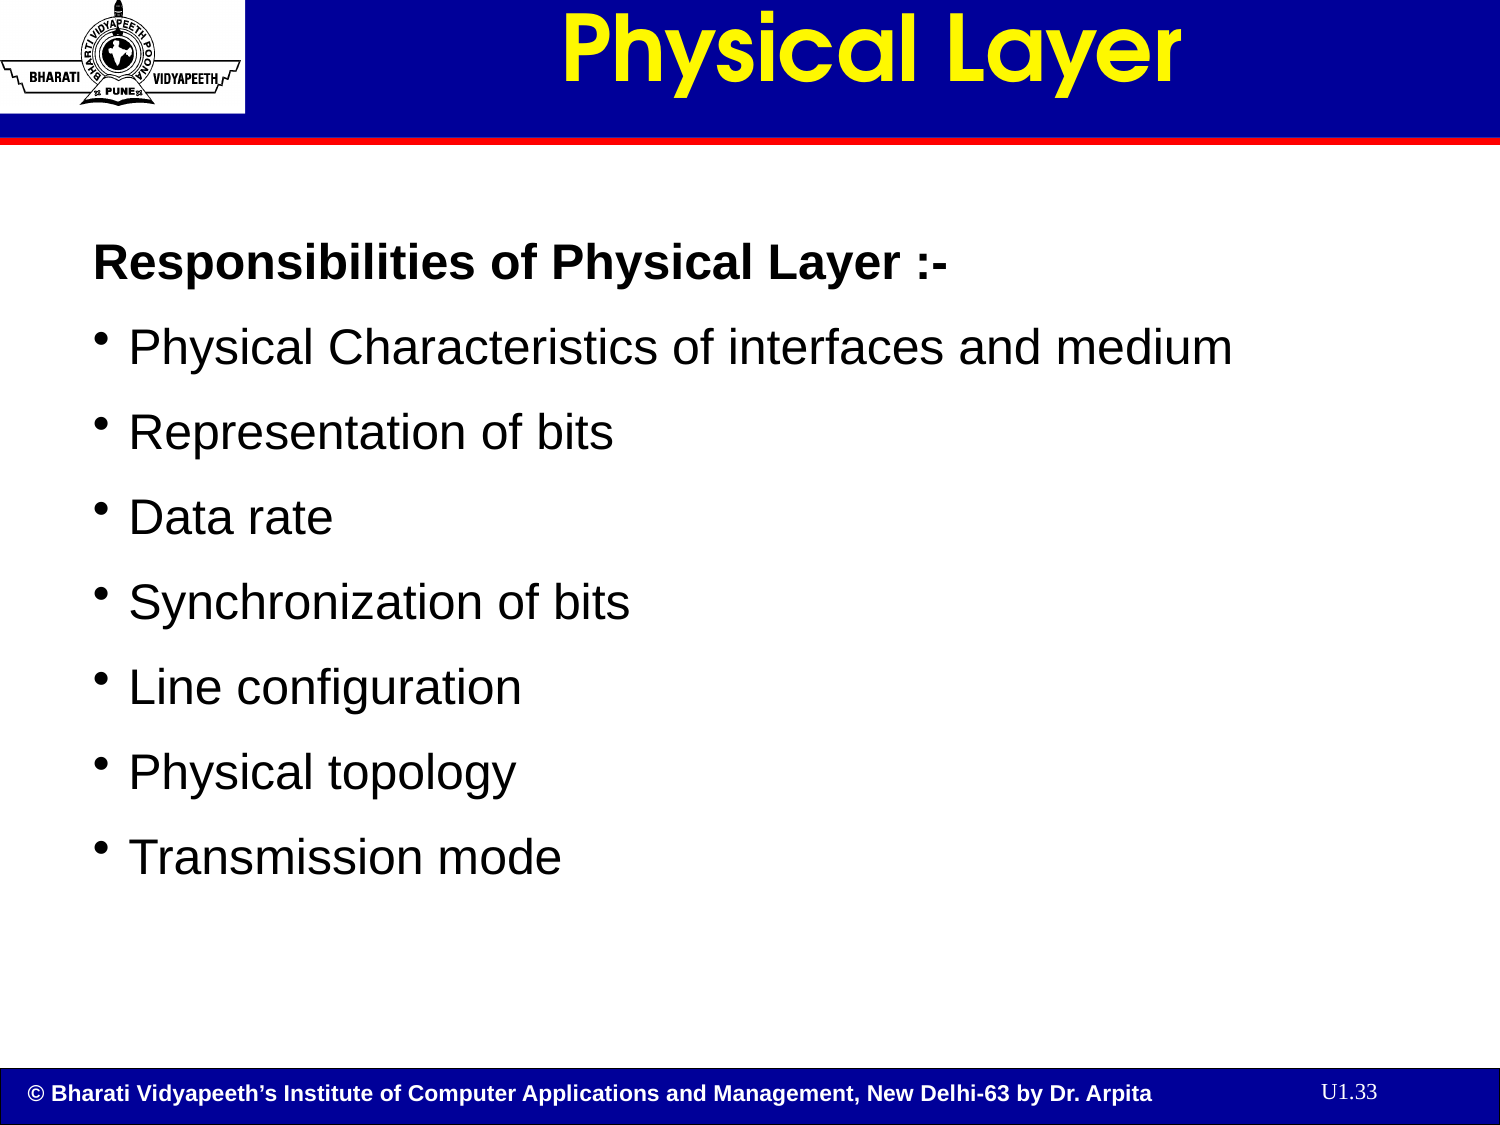

# Physical Layer
Responsibilities of Physical Layer :-
Physical Characteristics of interfaces and medium
Representation of bits
Data rate
Synchronization of bits
Line configuration
Physical topology
Transmission mode